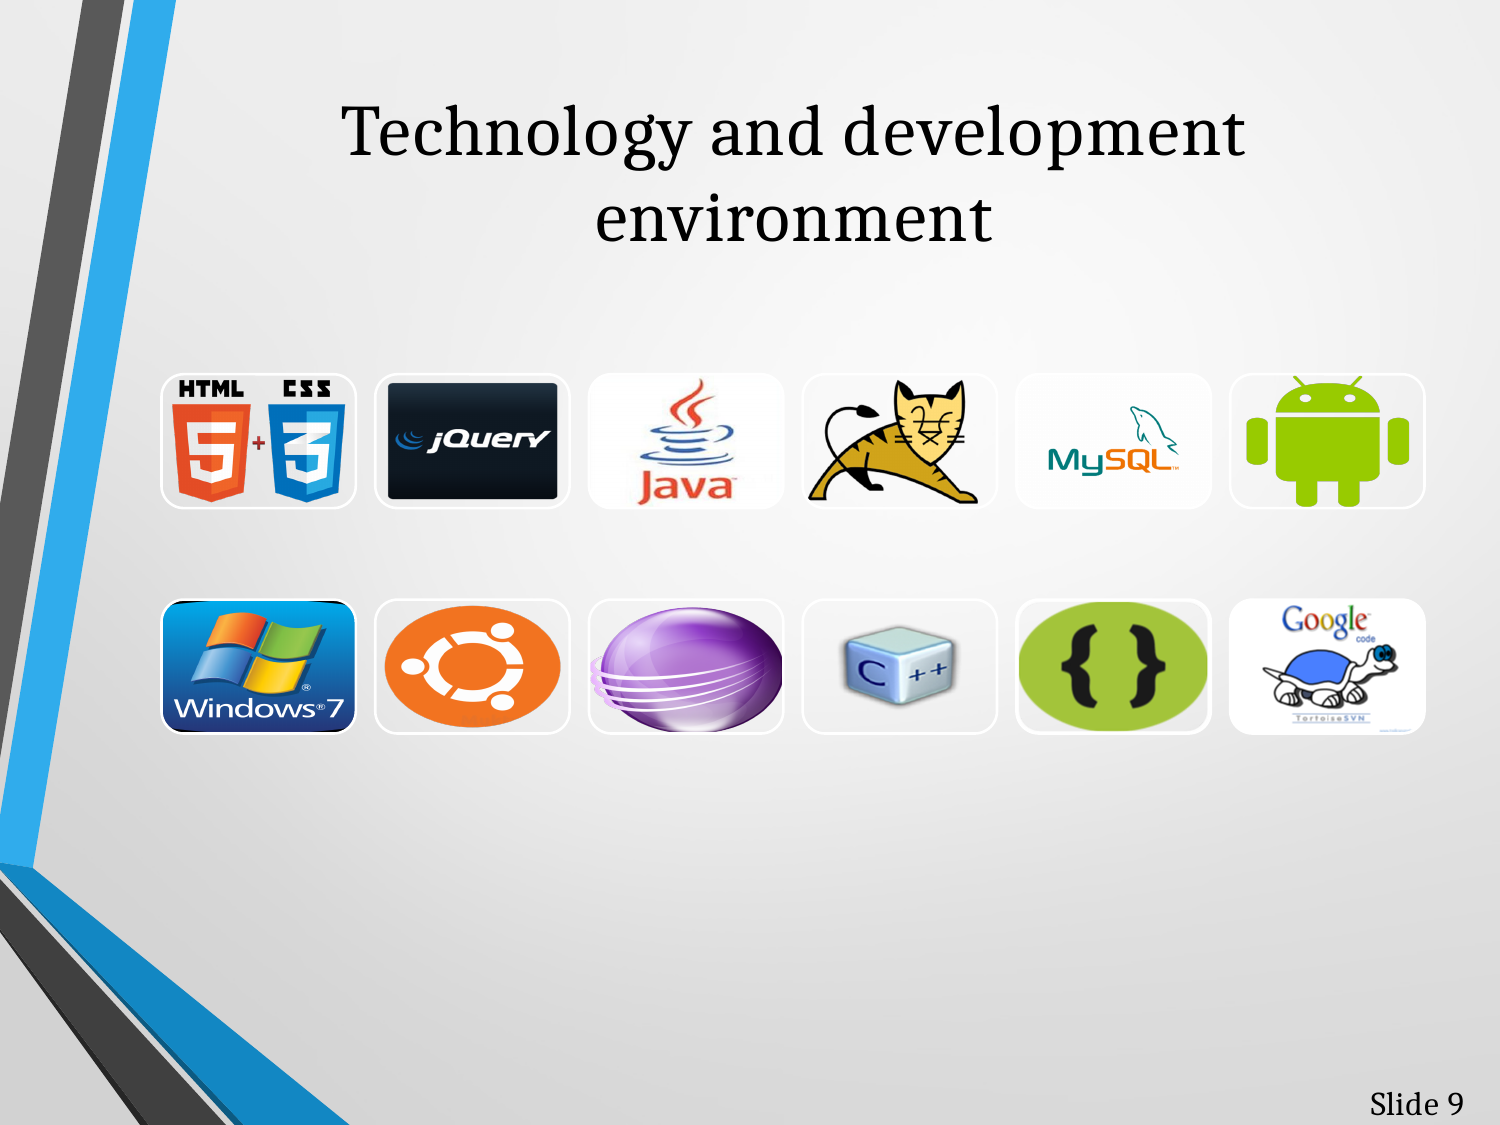

# Technology and development environment

Slide 9